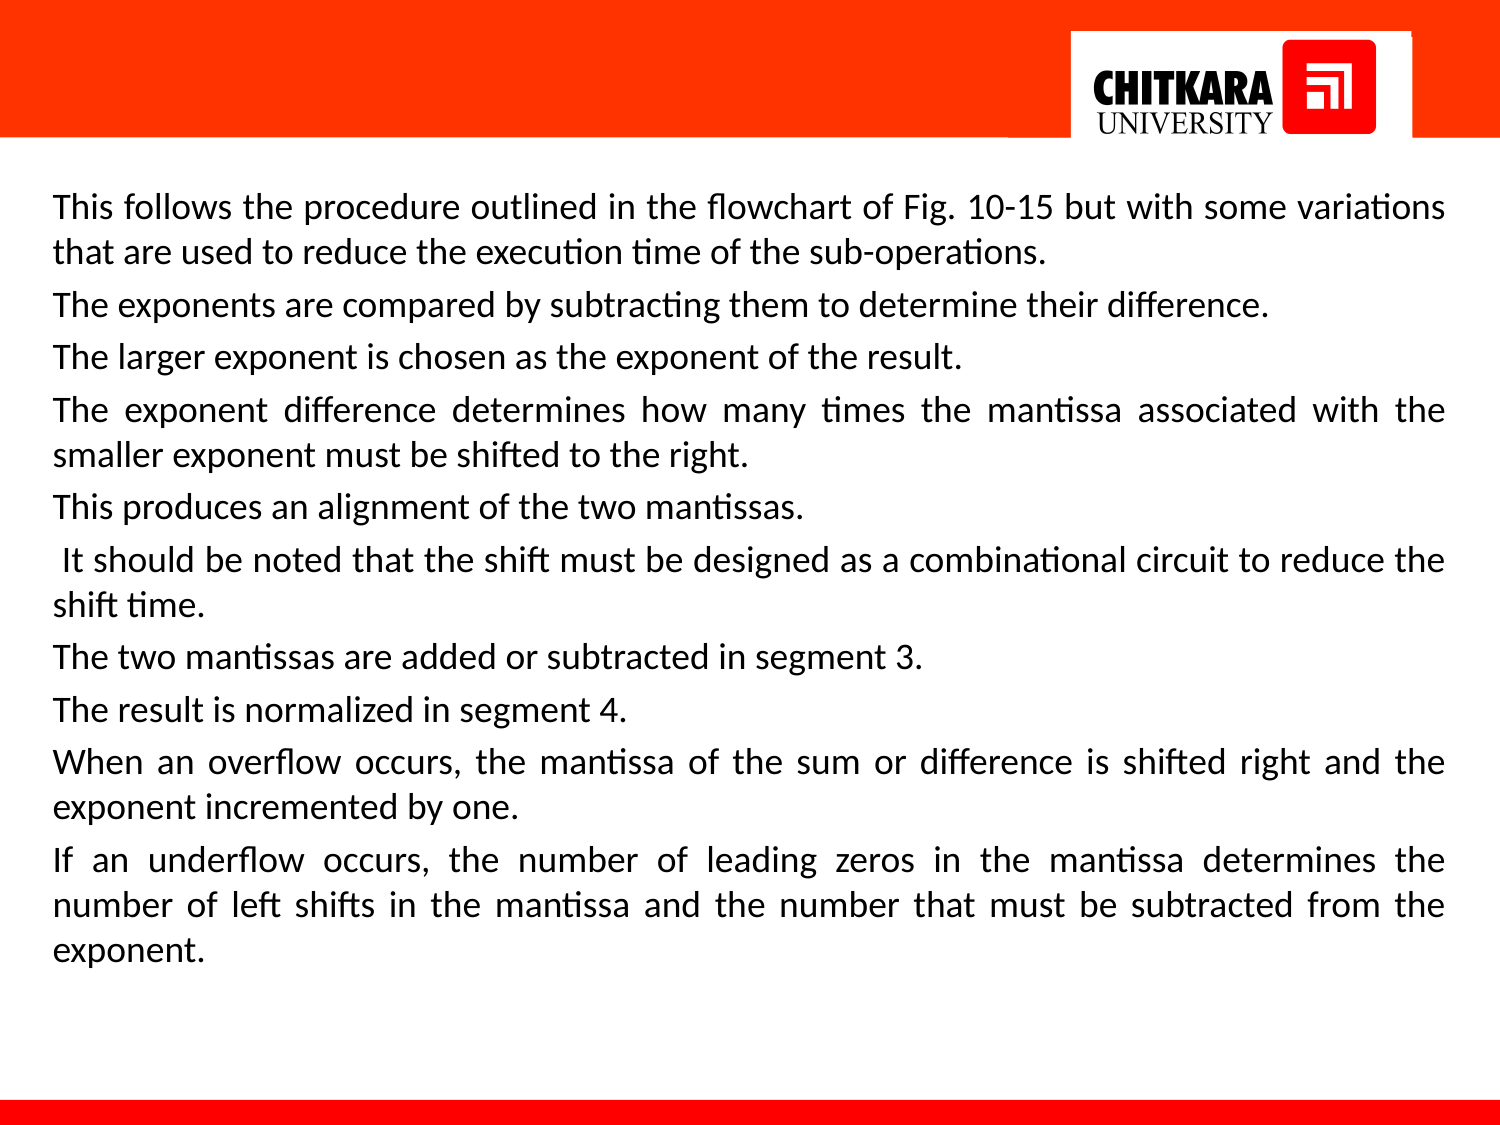

This follows the procedure outlined in the flowchart of Fig. 10-15 but with some variations that are used to reduce the execution time of the sub-operations.
The exponents are compared by subtracting them to determine their difference.
The larger exponent is chosen as the exponent of the result.
The exponent difference determines how many times the mantissa associated with the smaller exponent must be shifted to the right.
This produces an alignment of the two mantissas.
 It should be noted that the shift must be designed as a combinational circuit to reduce the shift time.
The two mantissas are added or subtracted in segment 3.
The result is normalized in segment 4.
When an overflow occurs, the mantissa of the sum or difference is shifted right and the exponent incremented by one.
If an underflow occurs, the number of leading zeros in the mantissa determines the number of left shifts in the mantissa and the number that must be subtracted from the exponent. ­